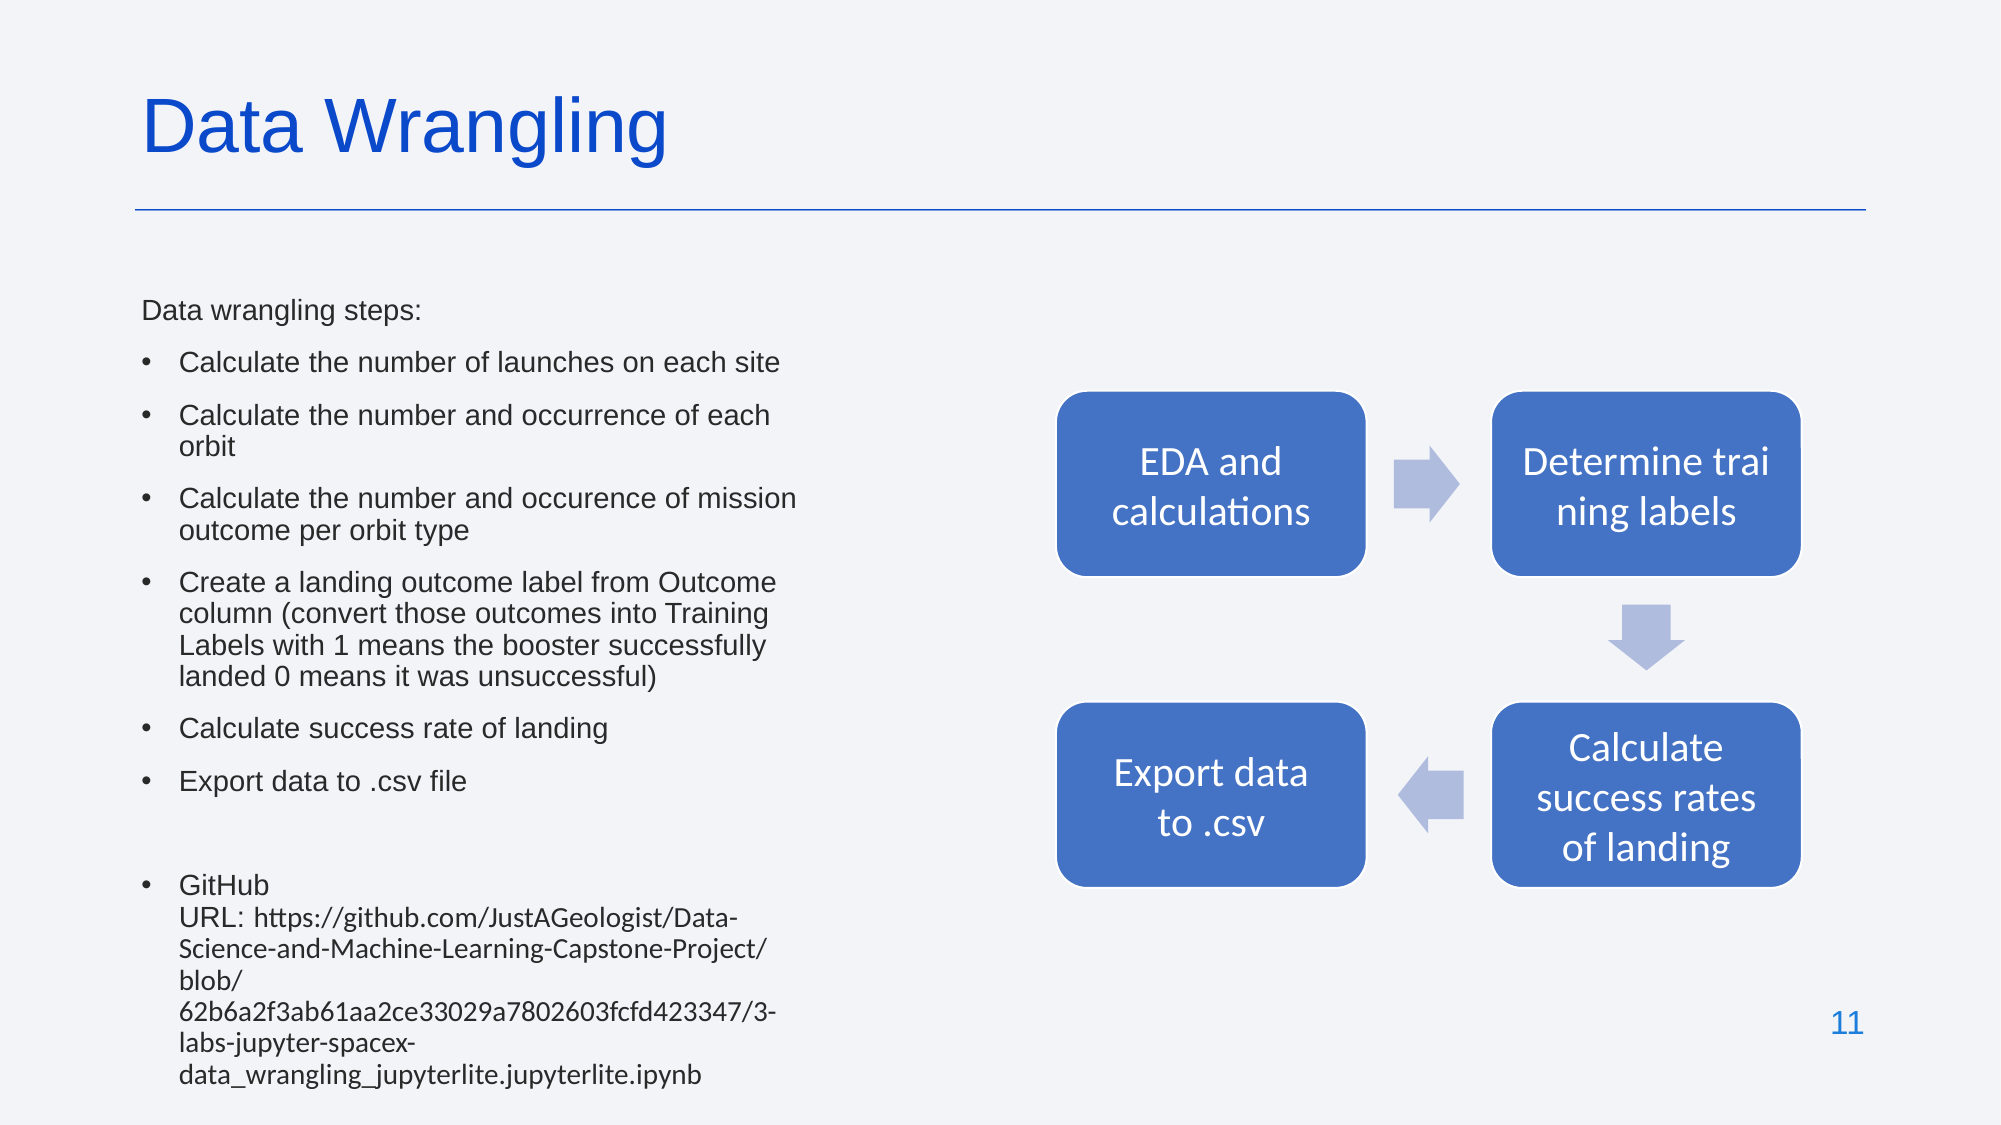

Data Wrangling
Data wrangling steps:
Calculate the number of launches on each site
Calculate the number and occurrence of each orbit
Calculate the number and occurence of mission outcome per orbit type
Create a landing outcome label from Outcome column (convert those outcomes into Training Labels with 1 means the booster successfully landed 0 means it was unsuccessful)
Calculate success rate of landing
Export data to .csv file

GitHub URL: https://github.com/JustAGeologist/Data-Science-and-Machine-Learning-Capstone-Project/blob/62b6a2f3ab61aa2ce33029a7802603fcfd423347/3-labs-jupyter-spacex-data_wrangling_jupyterlite.jupyterlite.ipynb

EDA and calculations
Determine training labels

Export data to .csv
Calculate success rates of landing

# 11